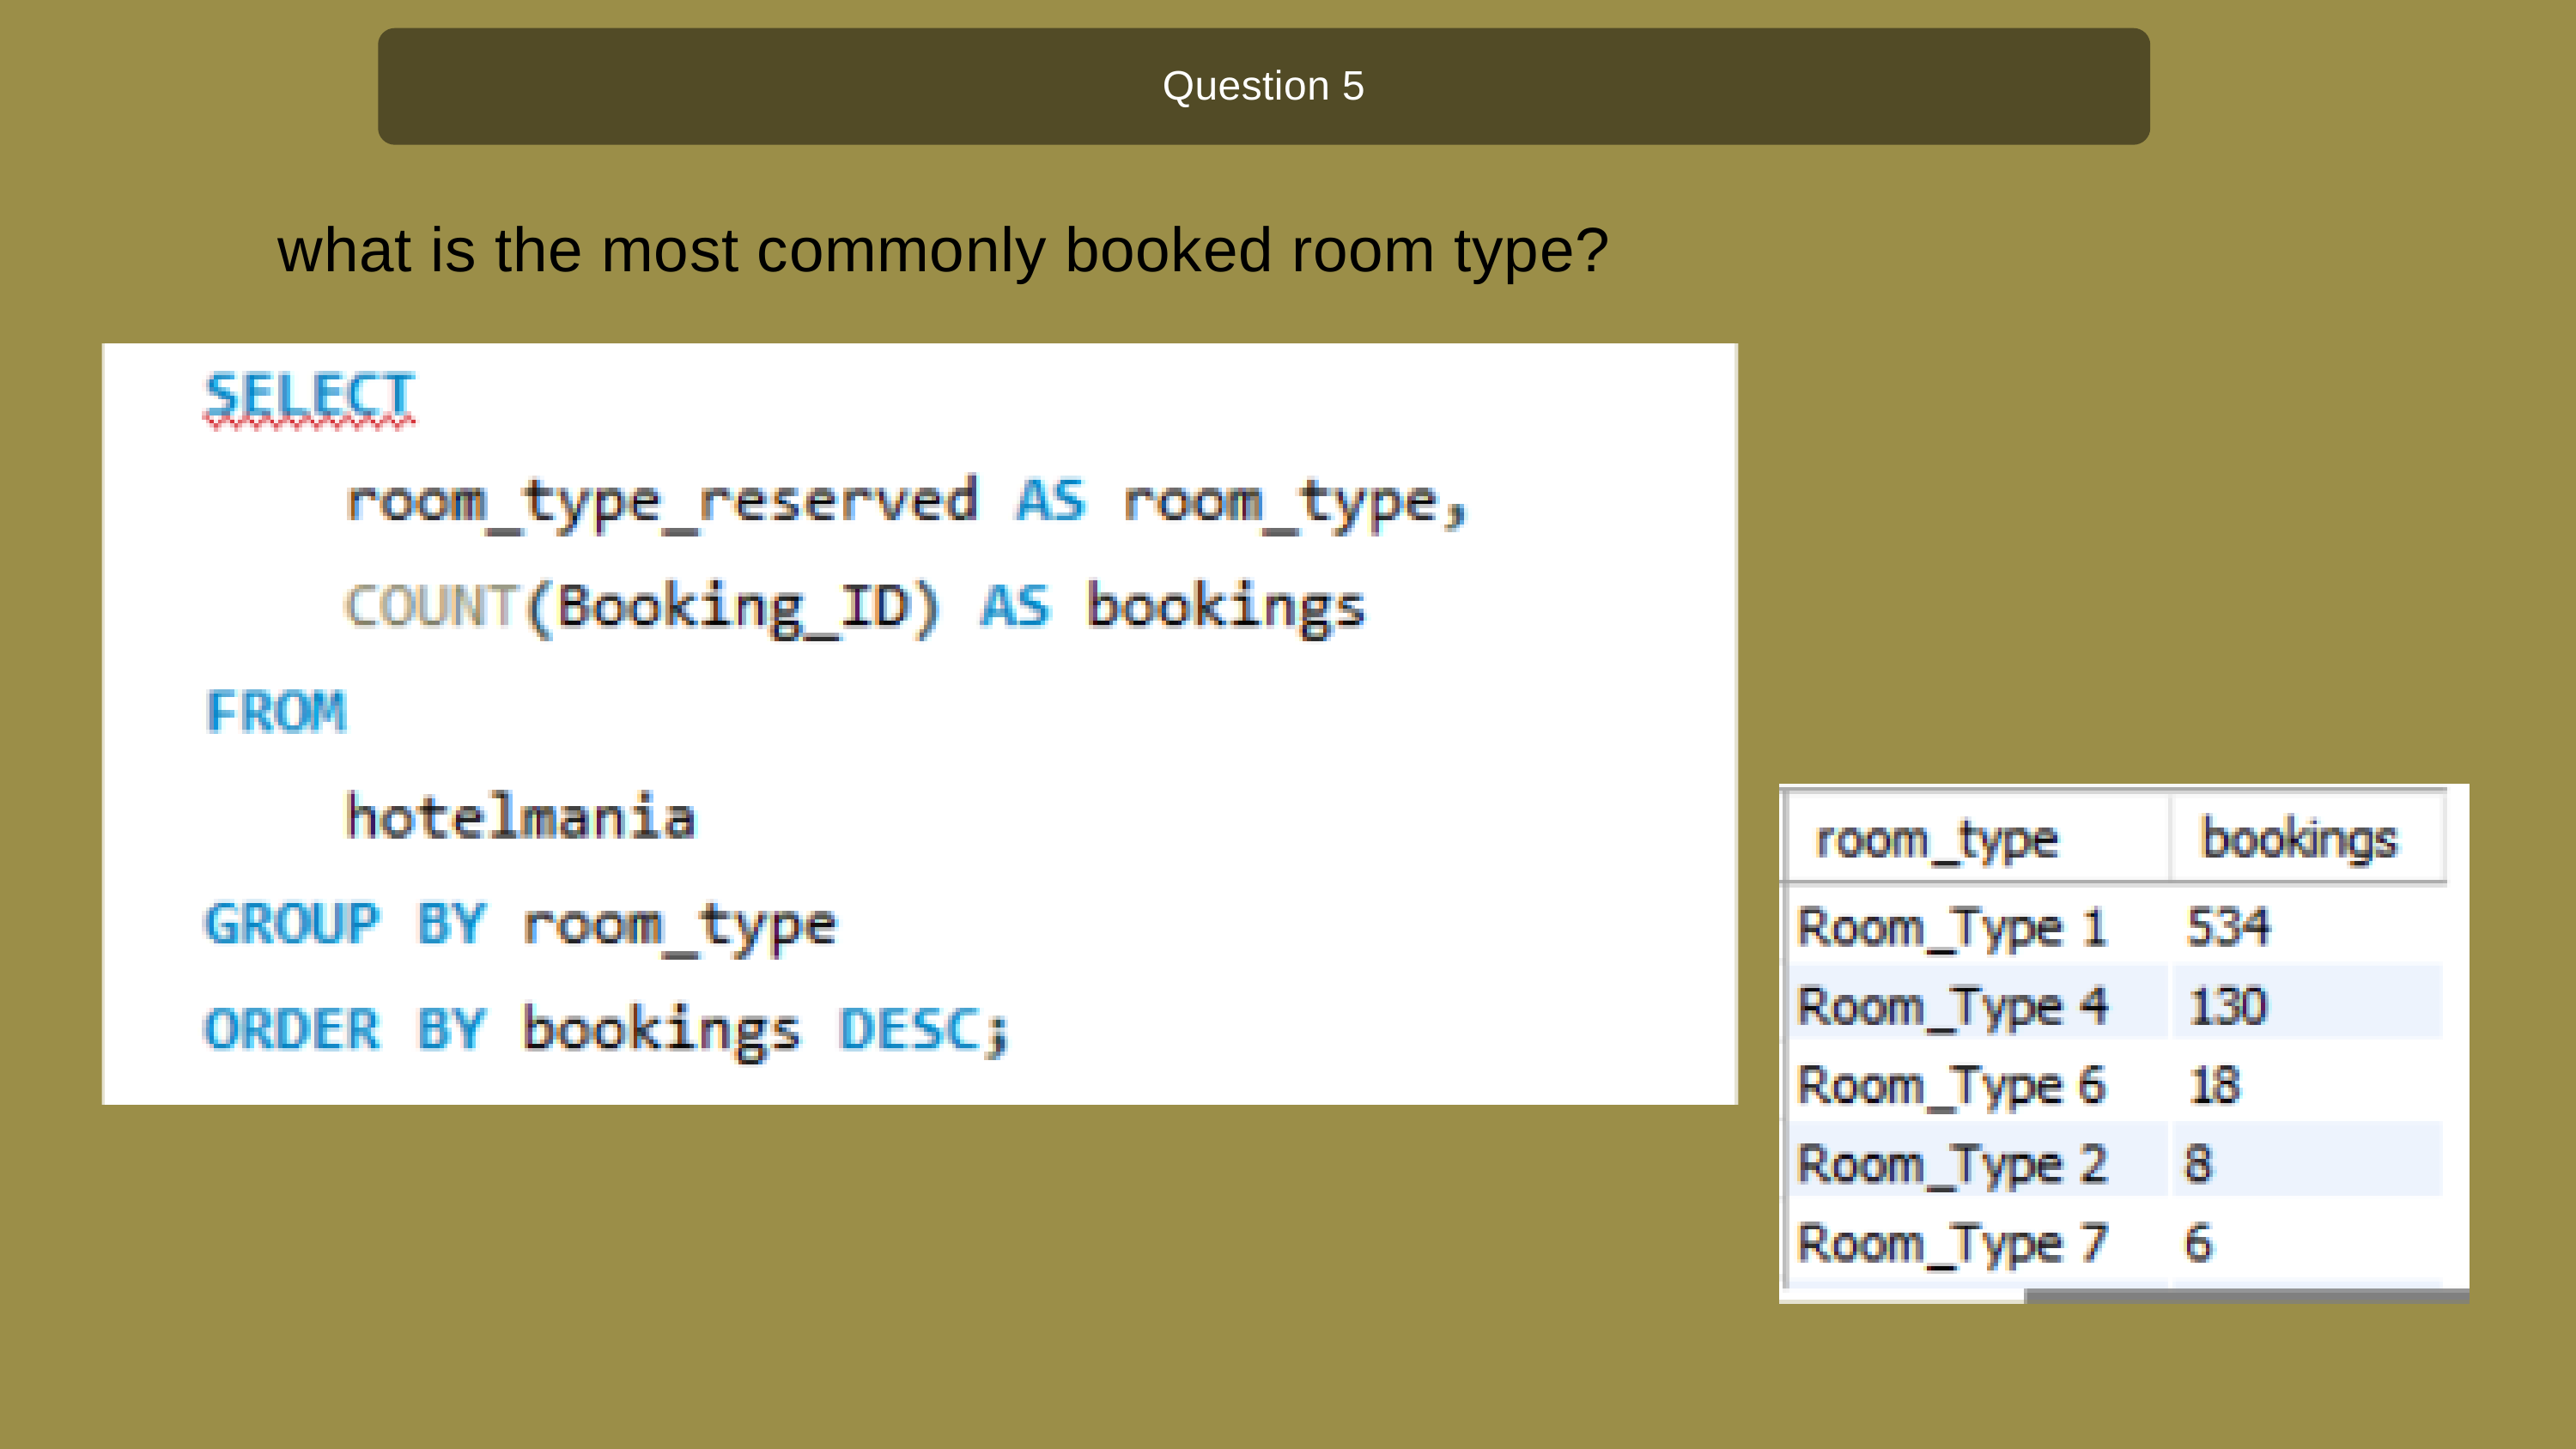

Question 5
what is the most commonly booked room type?